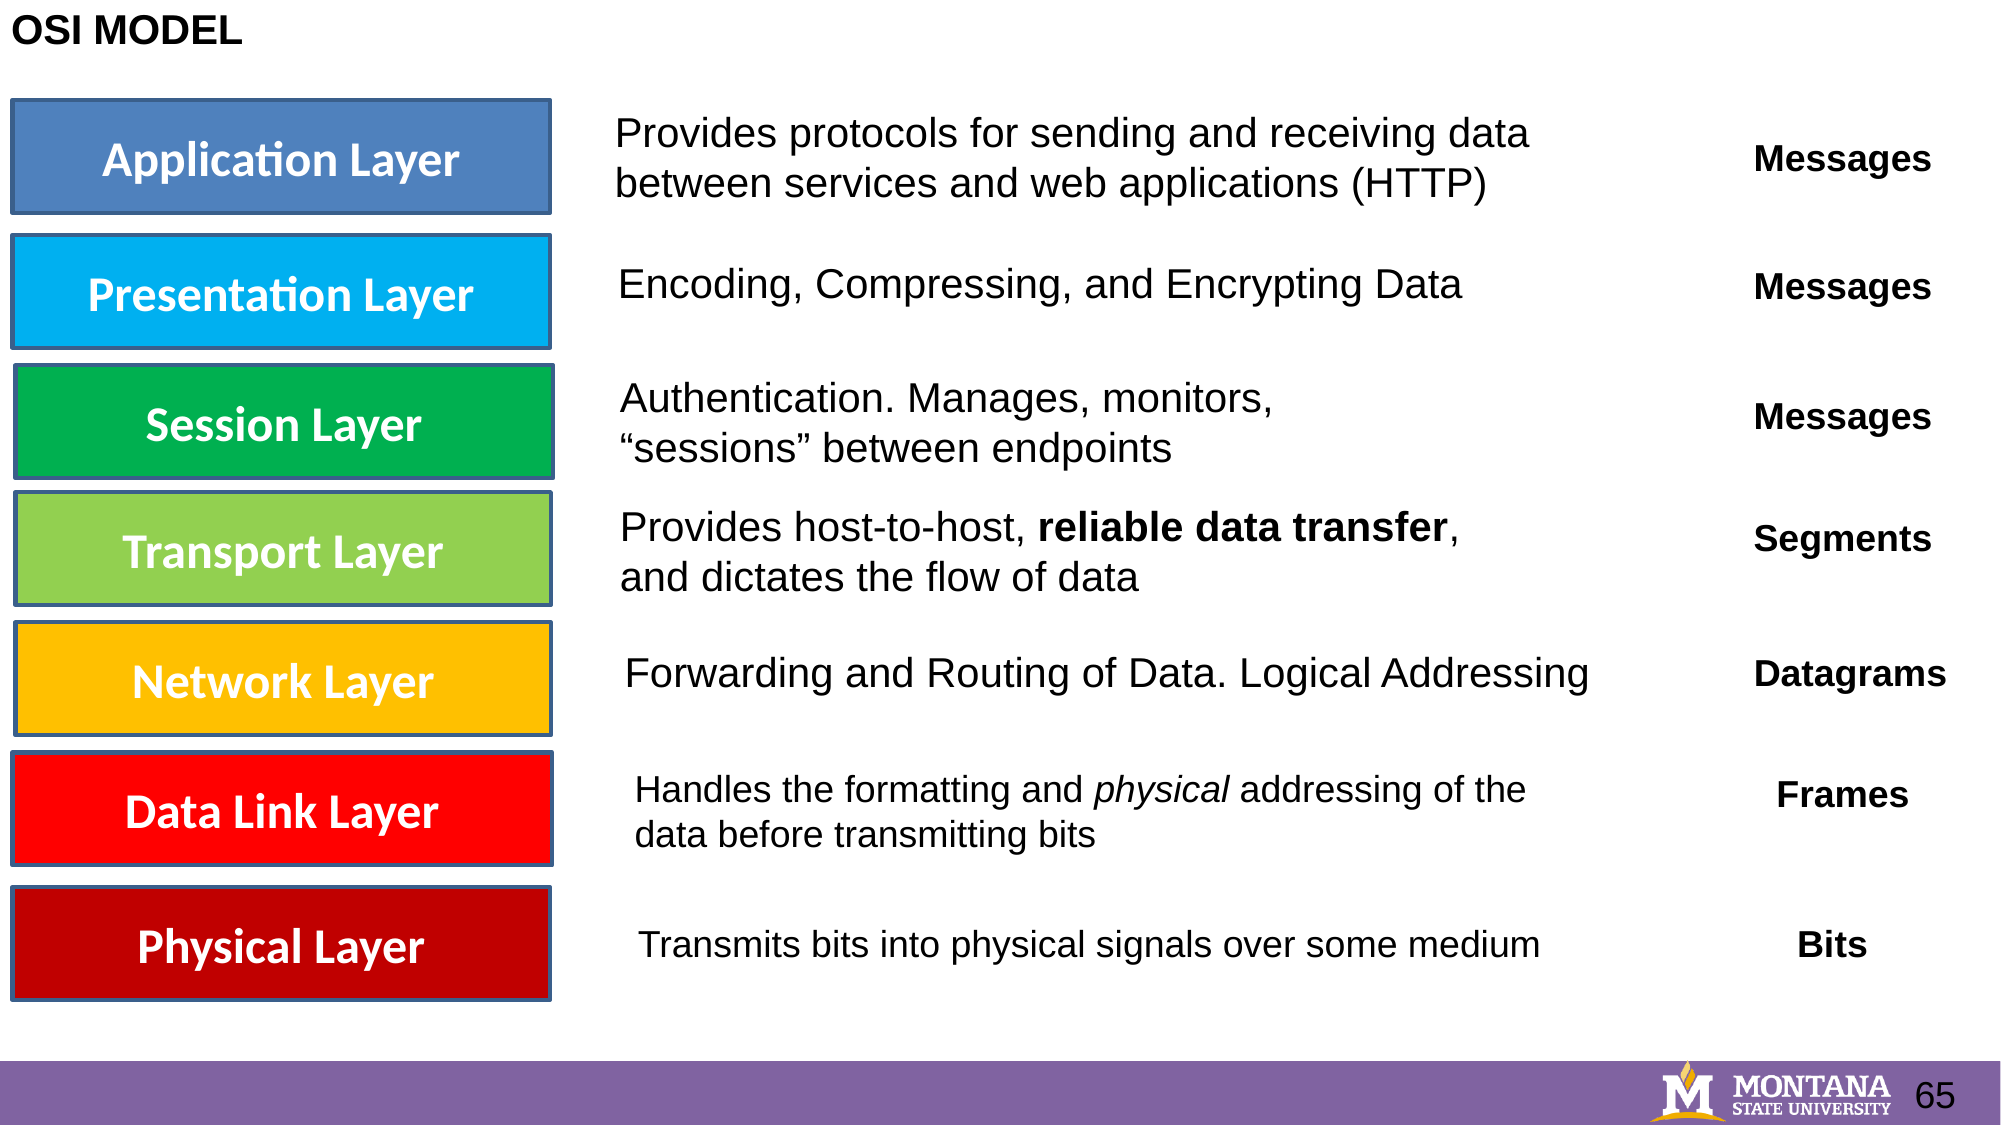

# OSI MODEL
Provides protocols for sending and receiving data between services and web applications (HTTP)
Application Layer
Messages

Presentation Layer
Encoding, Compressing, and Encrypting Data
Messages
Authentication. Manages, monitors, “sessions” between endpoints
Session Layer
Messages
Transport Layer
Provides host-to-host, reliable data transfer, and dictates the flow of data
Segments
Network Layer
Forwarding and Routing of Data. Logical Addressing
Datagrams
Data Link Layer
Handles the formatting and physical addressing of the data before transmitting bits
Frames
Physical Layer
Transmits bits into physical signals over some medium
Bits
65